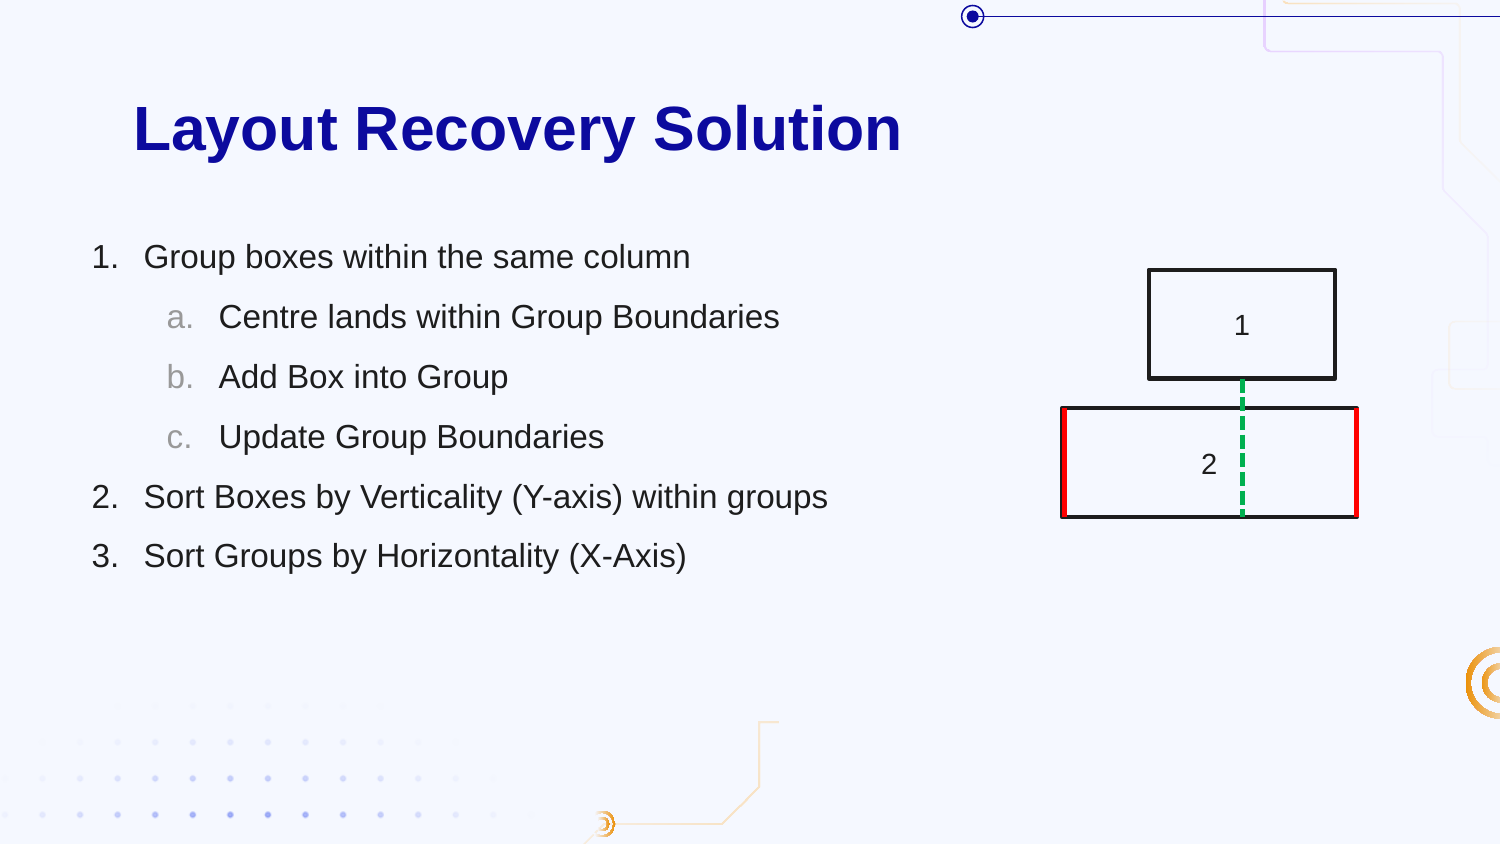

# Layout Recovery Solution
Group boxes within the same column
Centre lands within Group Boundaries
Add Box into Group
Update Group Boundaries
Sort Boxes by Verticality (Y-axis) within groups
Sort Groups by Horizontality (X-Axis)
1
2